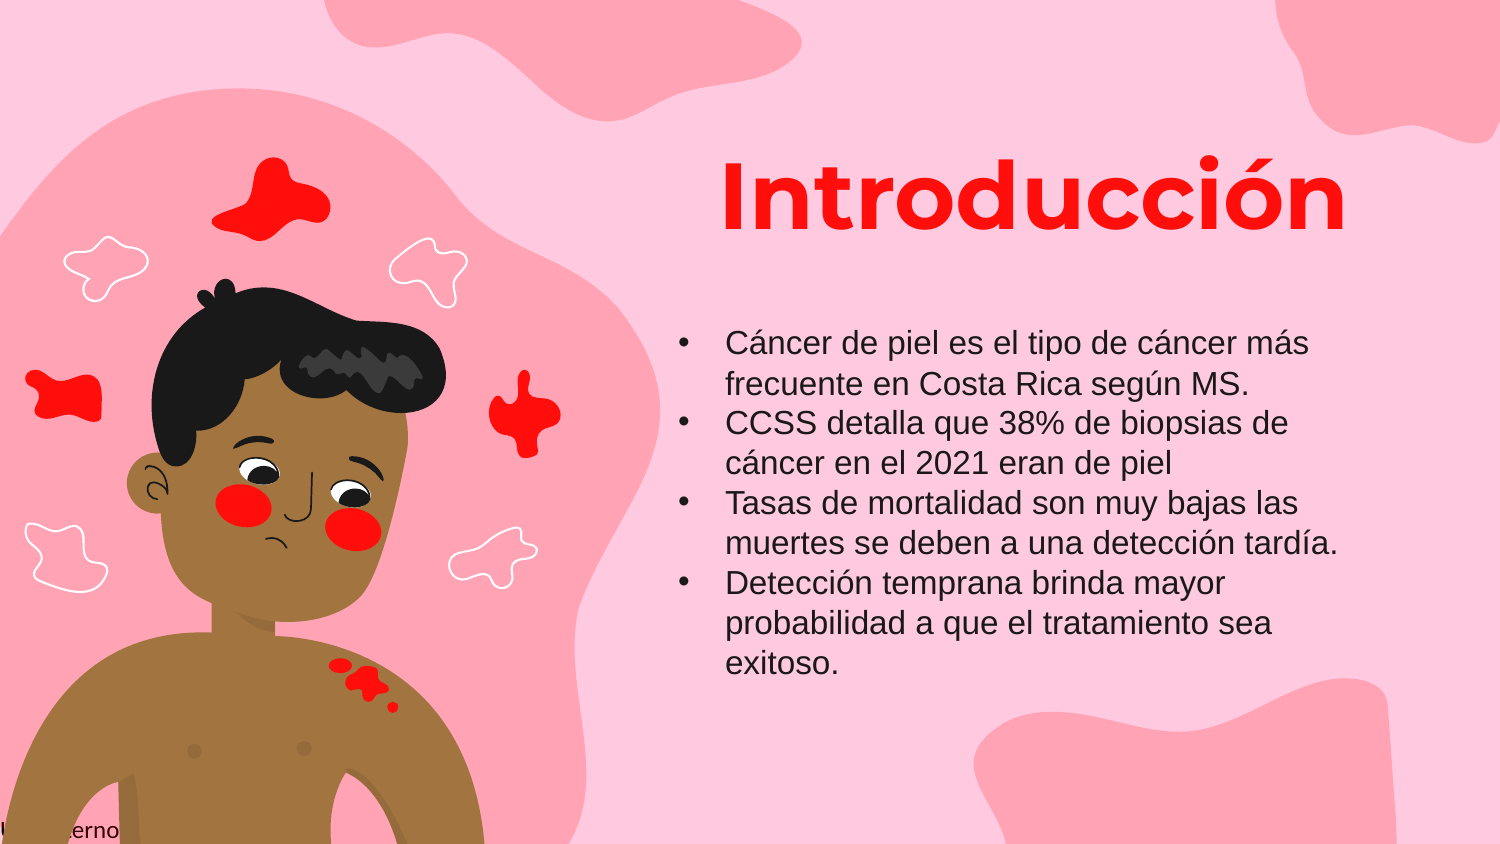

# Introducción

Cáncer de piel es el tipo de cáncer más frecuente en Costa Rica según MS.
CCSS detalla que 38% de biopsias de cáncer en el 2021 eran de piel
Tasas de mortalidad son muy bajas las muertes se deben a una detección tardía.
Detección temprana brinda mayor probabilidad a que el tratamiento sea exitoso.